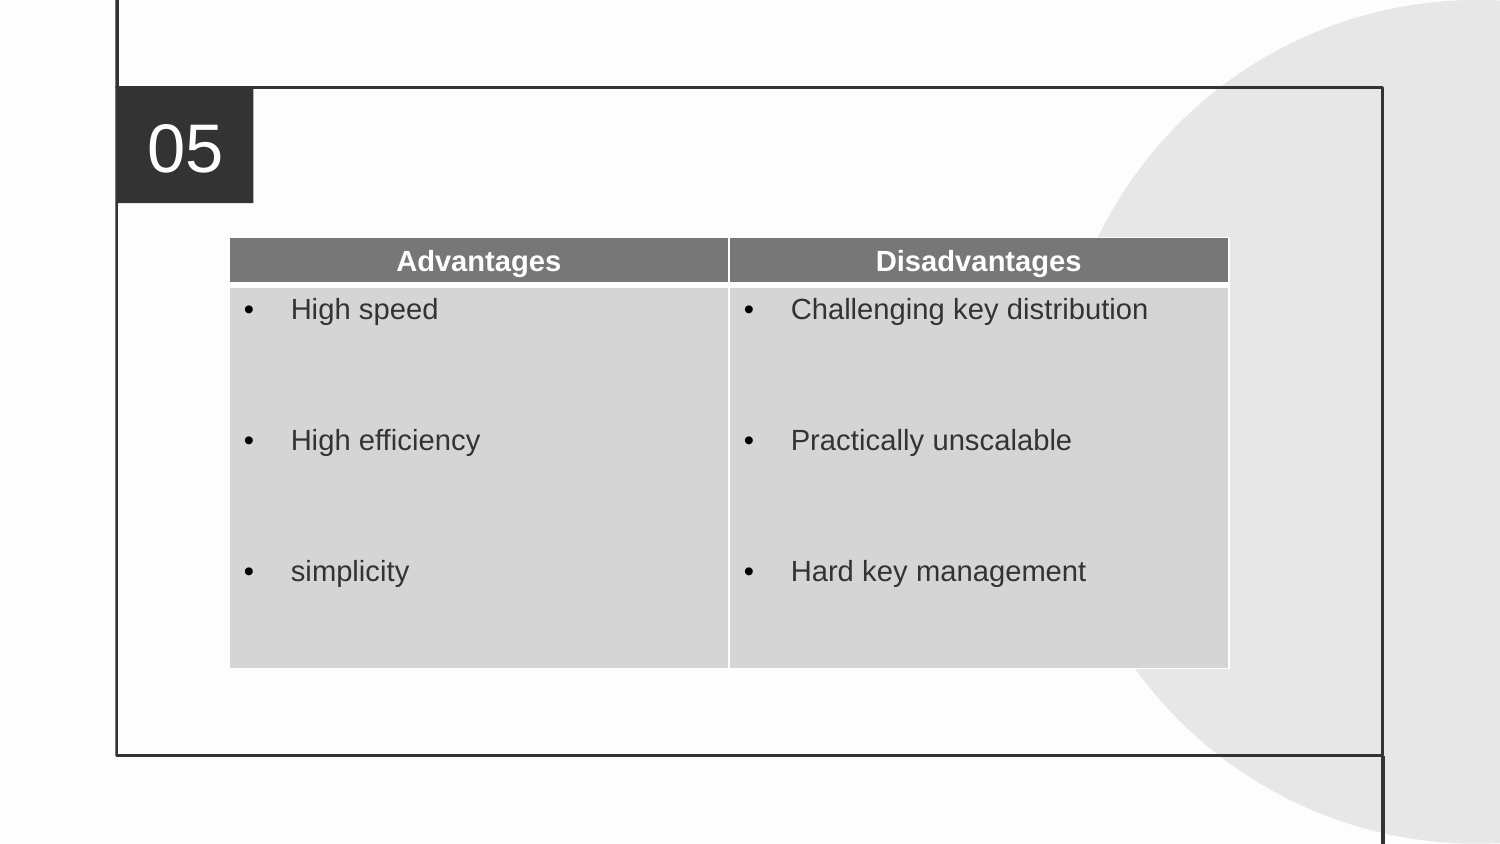

05
| Advantages | Disadvantages |
| --- | --- |
| High speed High efficiency simplicity | Challenging key distribution Practically unscalable Hard key management |